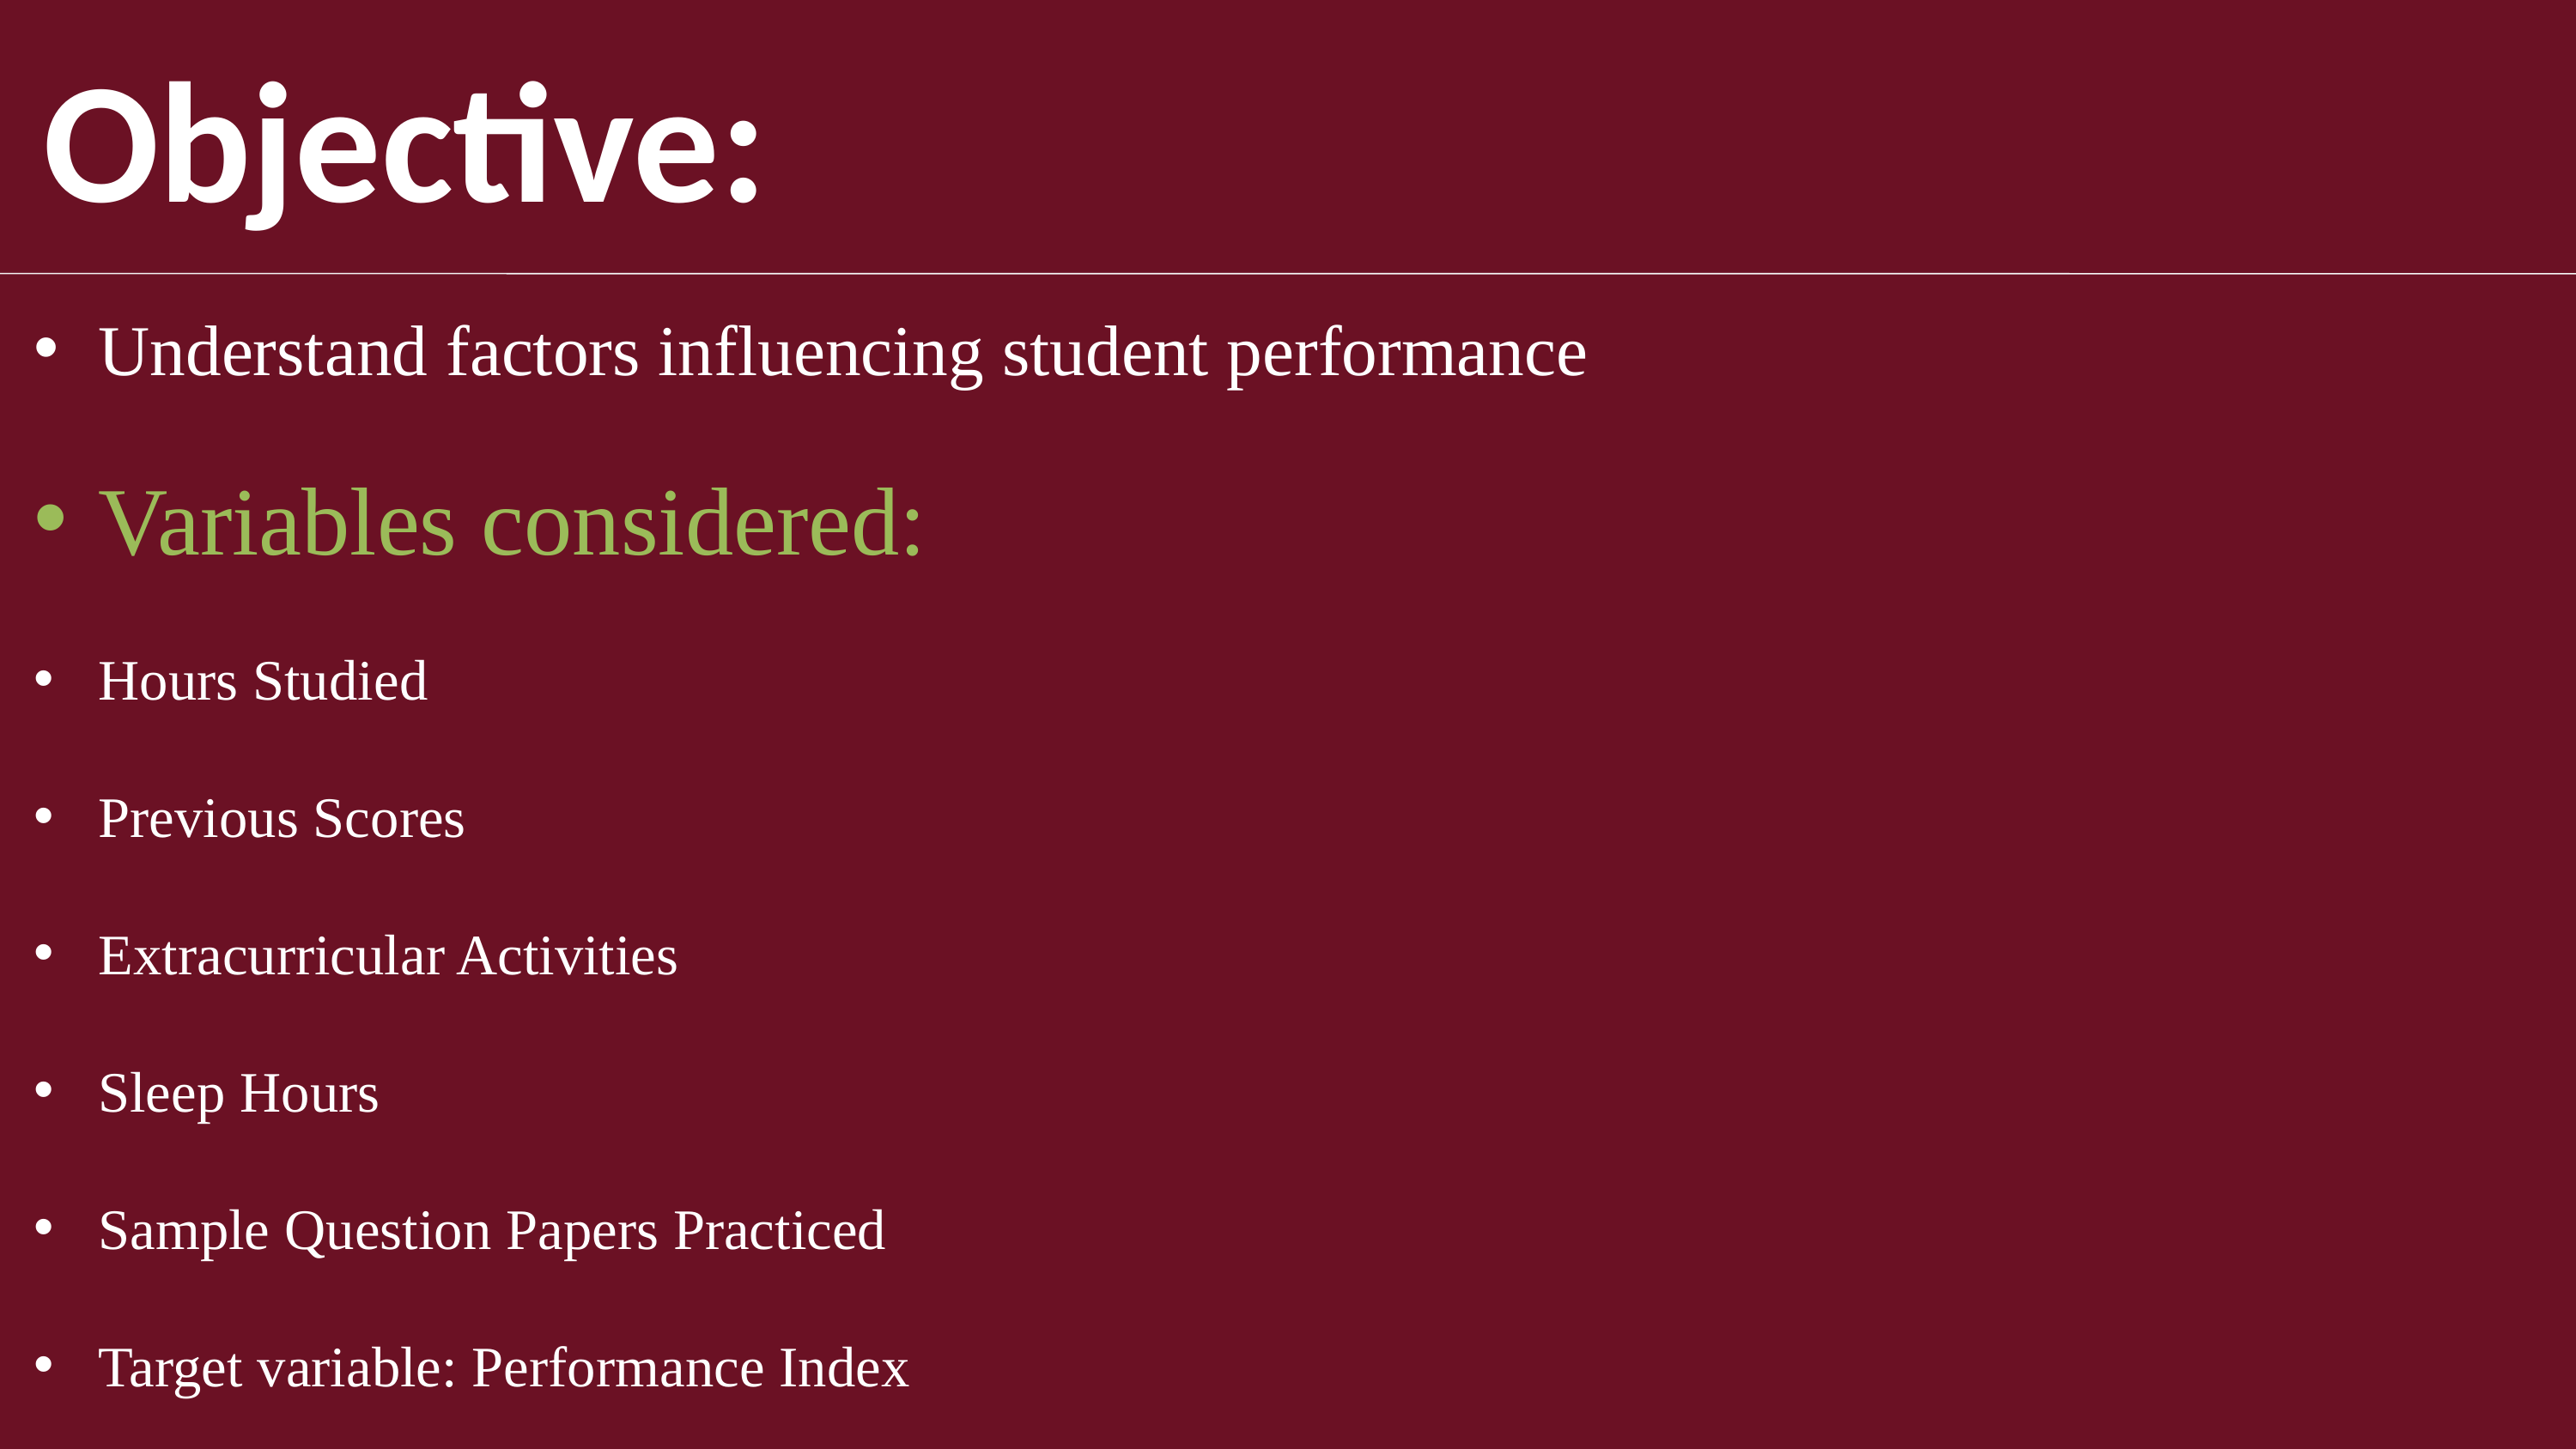

Objective:

Understand factors influencing student performance

Variables considered:

Hours Studied

Previous Scores

Extracurricular Activities

Sleep Hours

Sample Question Papers Practiced

Target variable: Performance Index